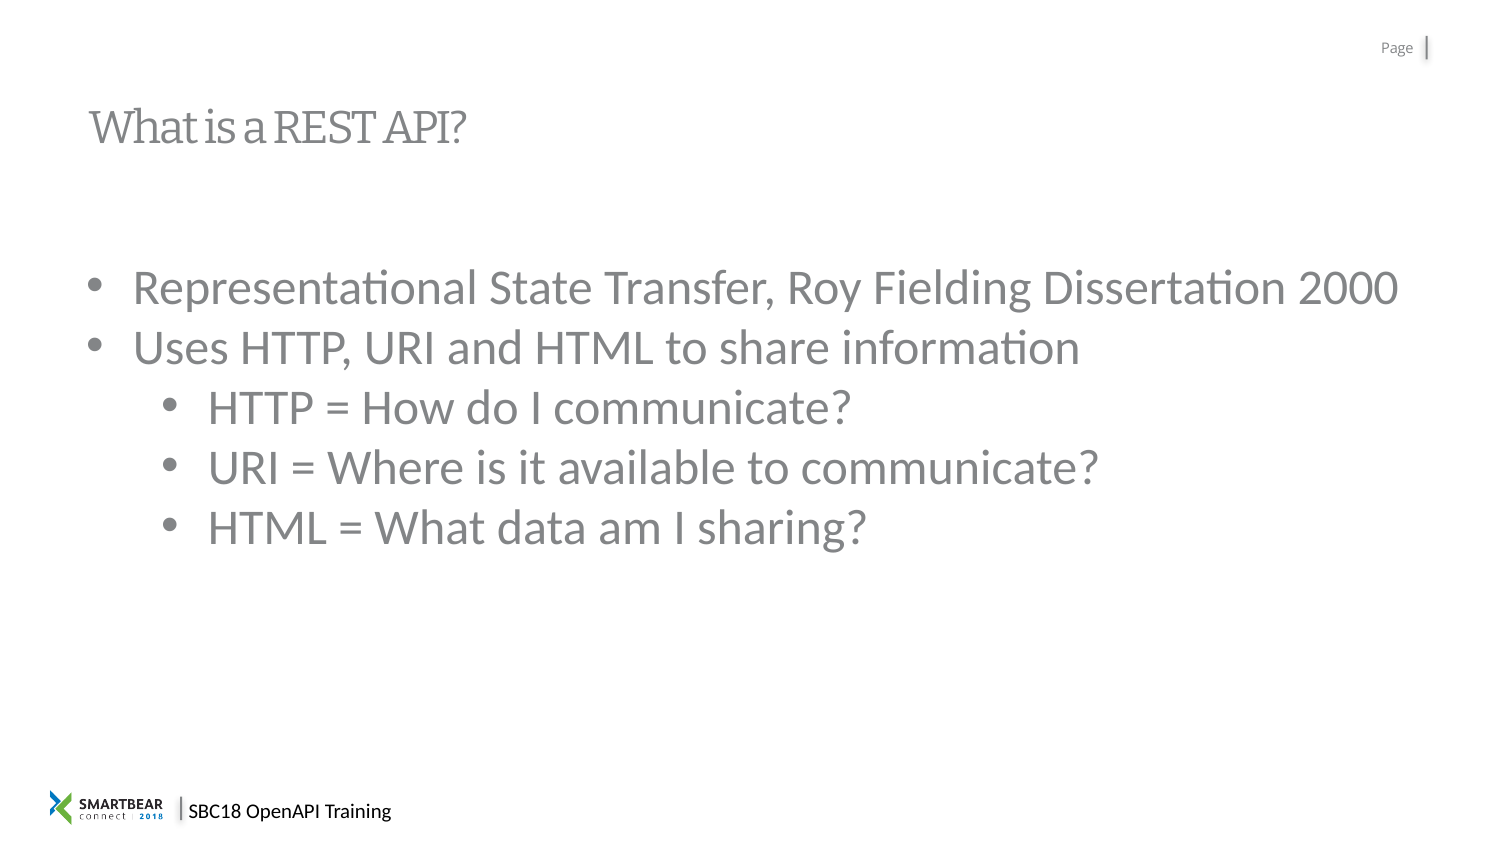

# What is a REST API?
Representational State Transfer, Roy Fielding Dissertation 2000
Uses HTTP, URI and HTML to share information
HTTP = How do I communicate?
URI = Where is it available to communicate?
HTML = What data am I sharing?

SBC18 OpenAPI Training